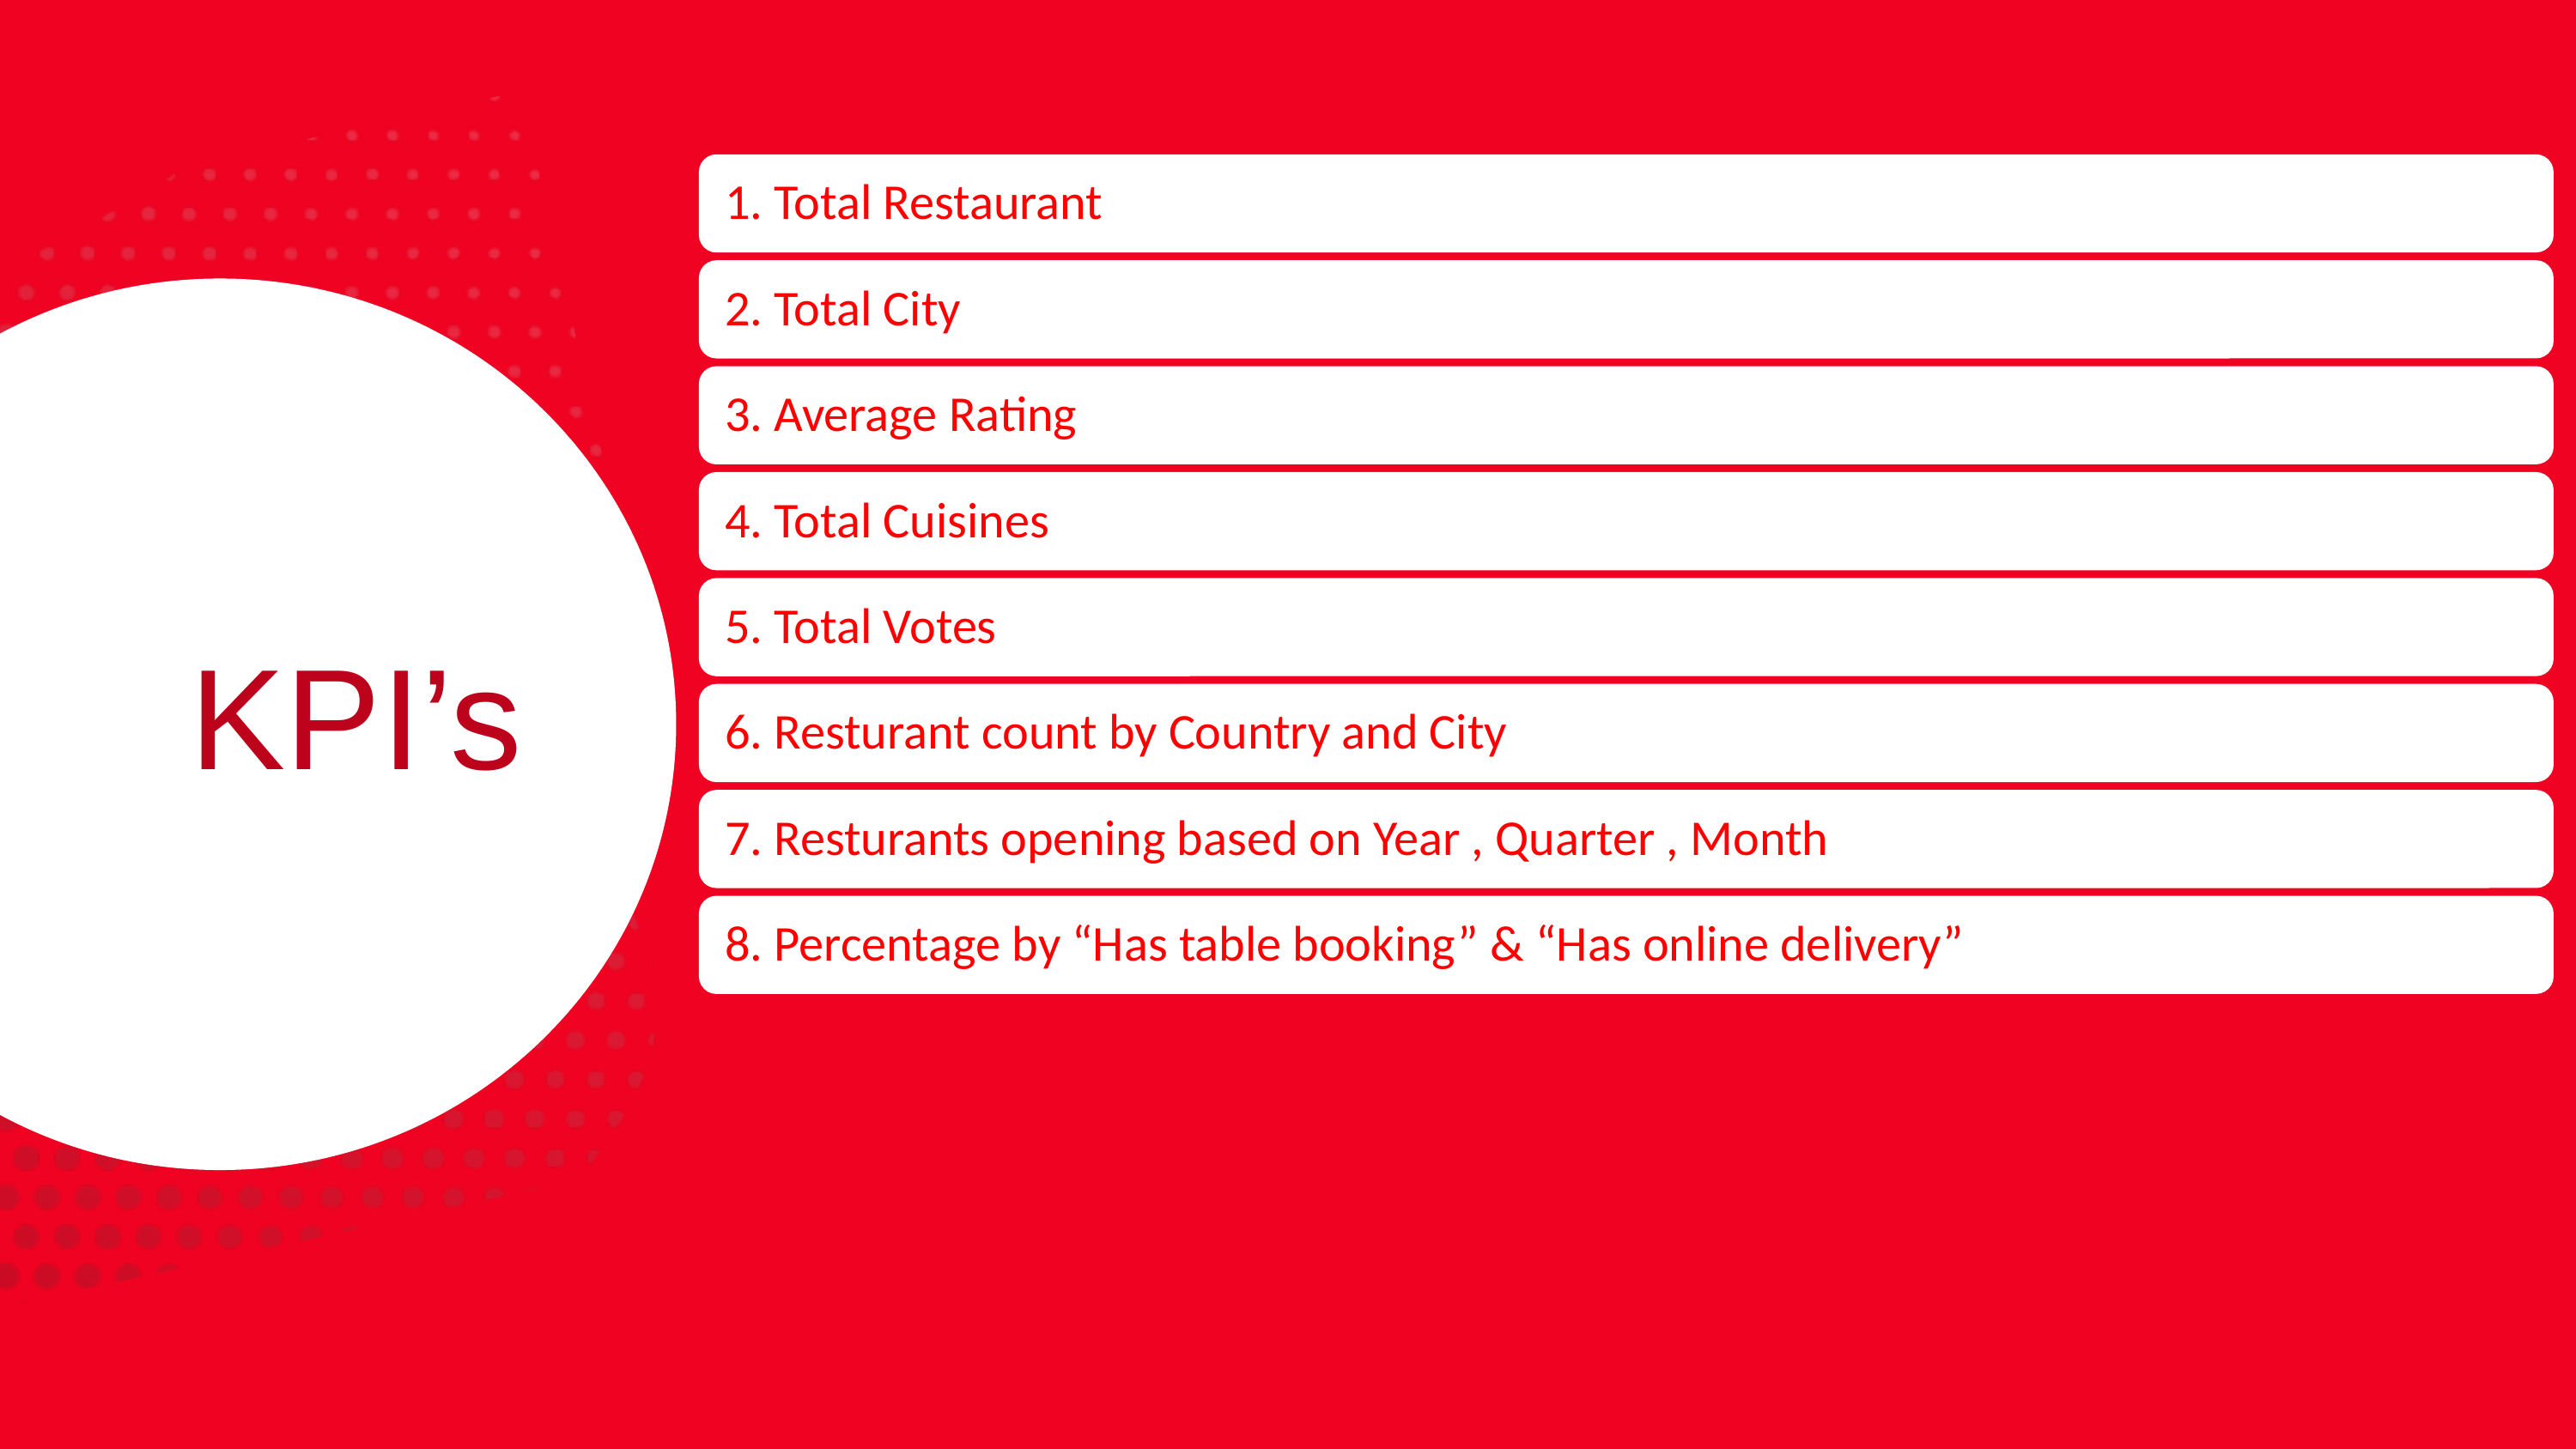

1. Total Restaurant
2. Total City
3. Average Rating
4. Total Cuisines
5. Total Votes
6. Resturant count by Country and City
7. Resturants opening based on Year , Quarter , Month
8. Percentage by “Has table booking” & “Has online delivery”

KPI’s